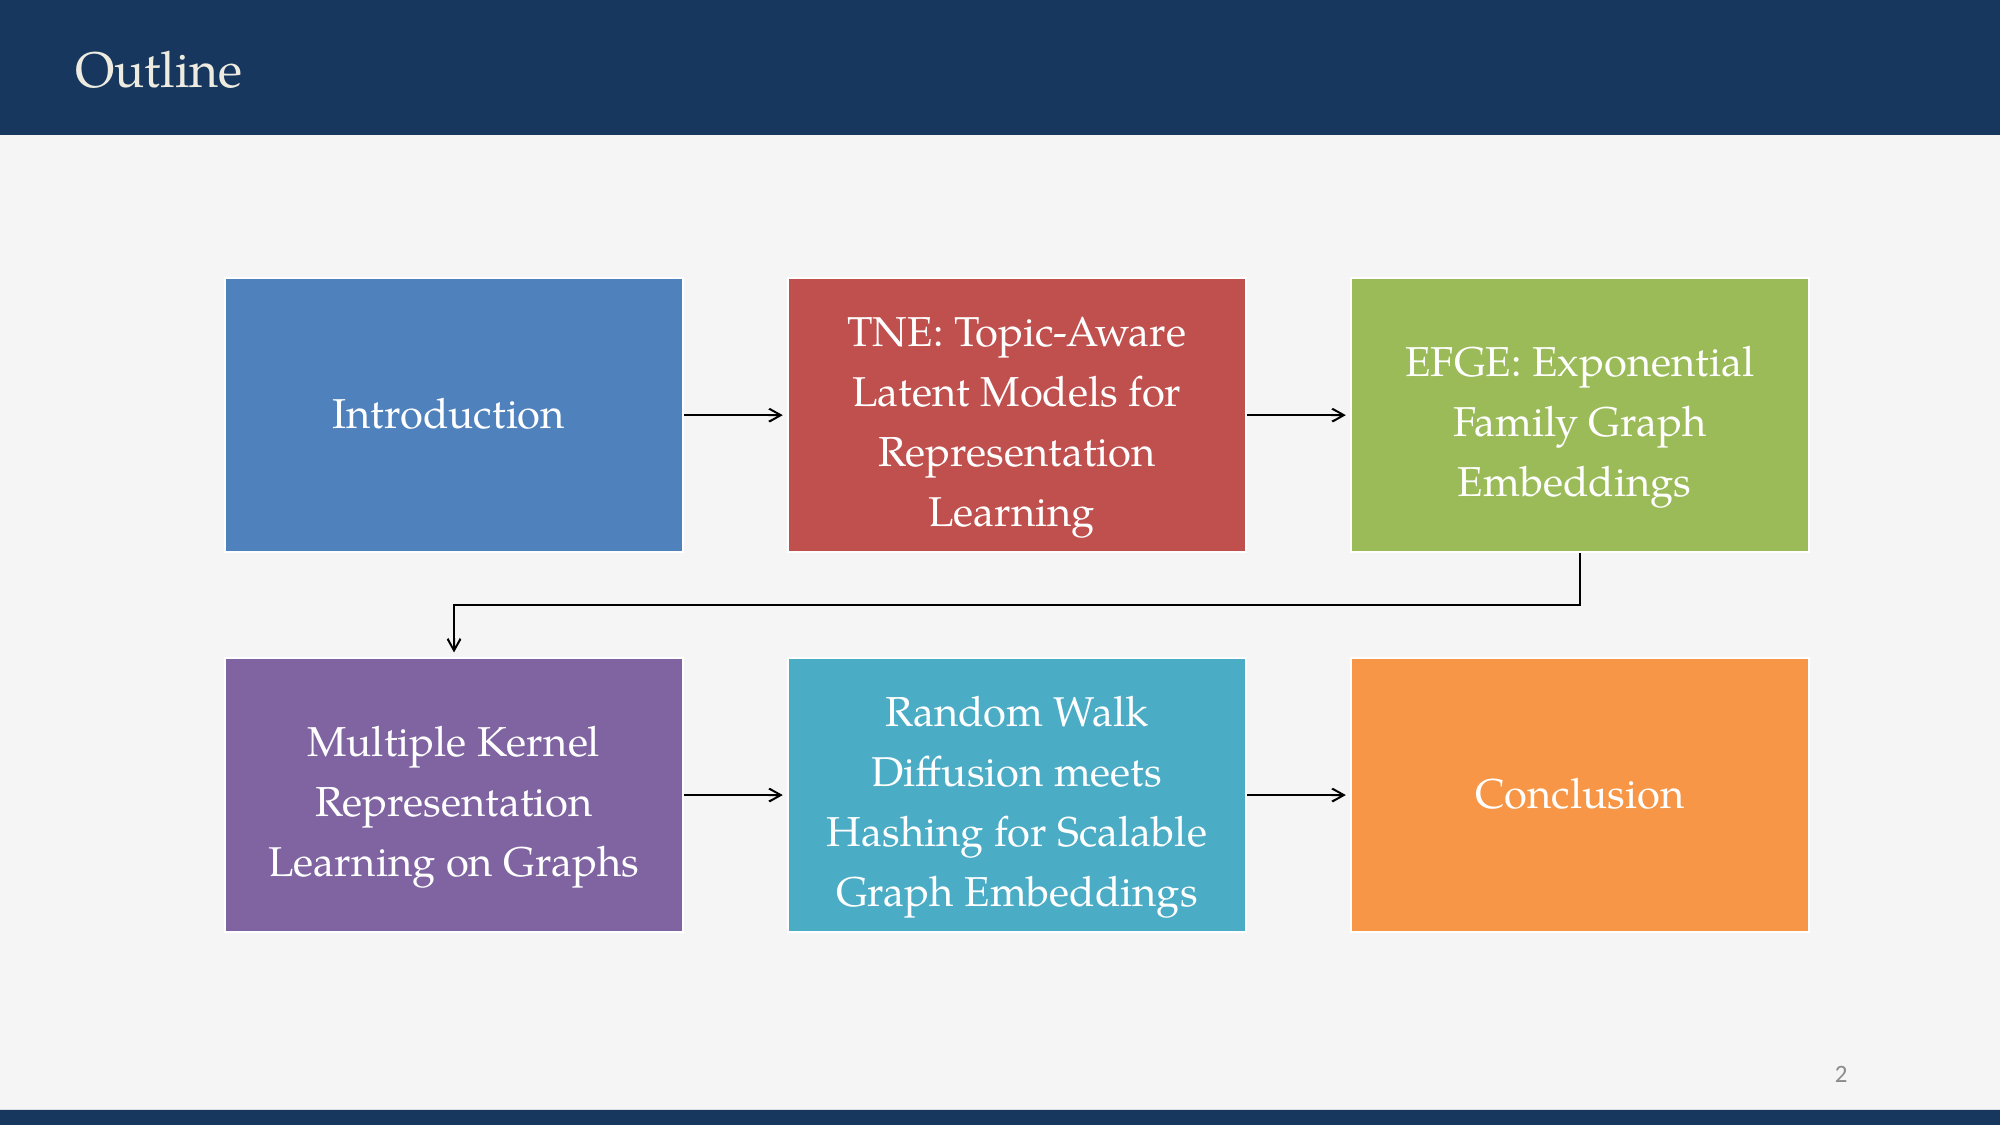

Outline

Introduction

TNE: Topic-Aware Latent Models for Representation Learning

EFGE: Exponential Family Graph Embeddings

Multiple Kernel Representation Learning on Graphs

Random Walk Diffusion meets Hashing for Scalable Graph Embeddings
Conclusion
2